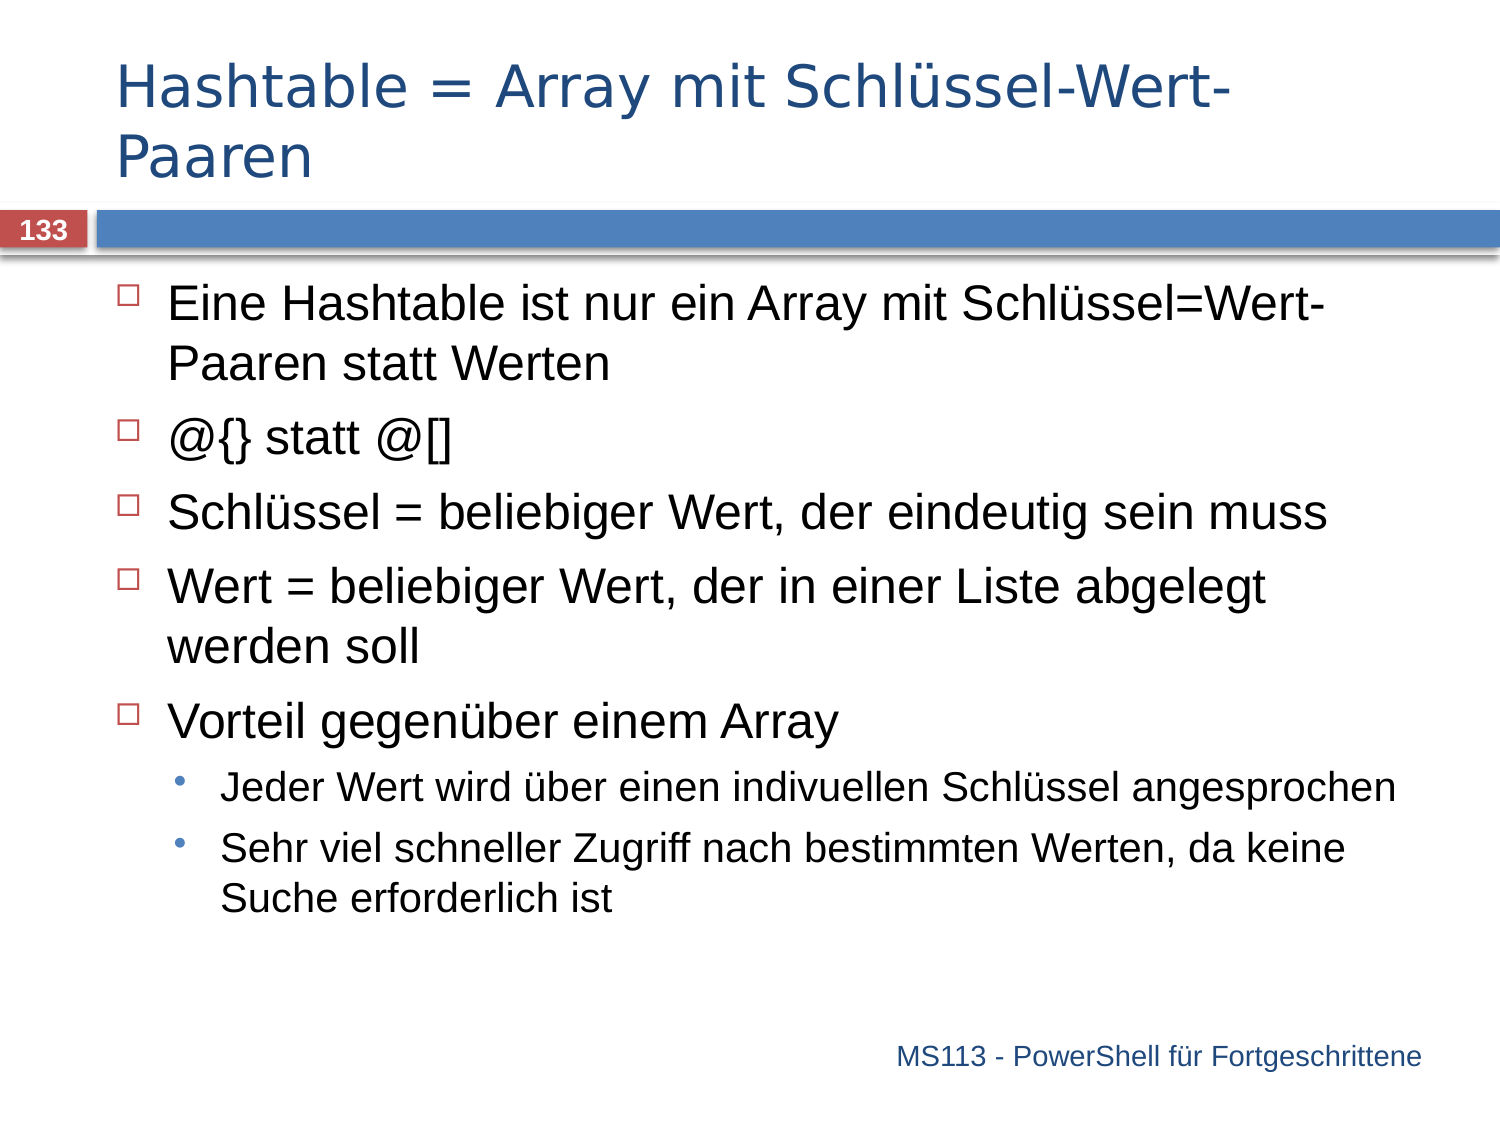

# Hashtable = Array mit Schlüssel-Wert-Paaren
133
Eine Hashtable ist nur ein Array mit Schlüssel=Wert-Paaren statt Werten
@{} statt @[]
Schlüssel = beliebiger Wert, der eindeutig sein muss
Wert = beliebiger Wert, der in einer Liste abgelegt werden soll
Vorteil gegenüber einem Array
Jeder Wert wird über einen indivuellen Schlüssel angesprochen
Sehr viel schneller Zugriff nach bestimmten Werten, da keine Suche erforderlich ist
MS113 - PowerShell für Fortgeschrittene